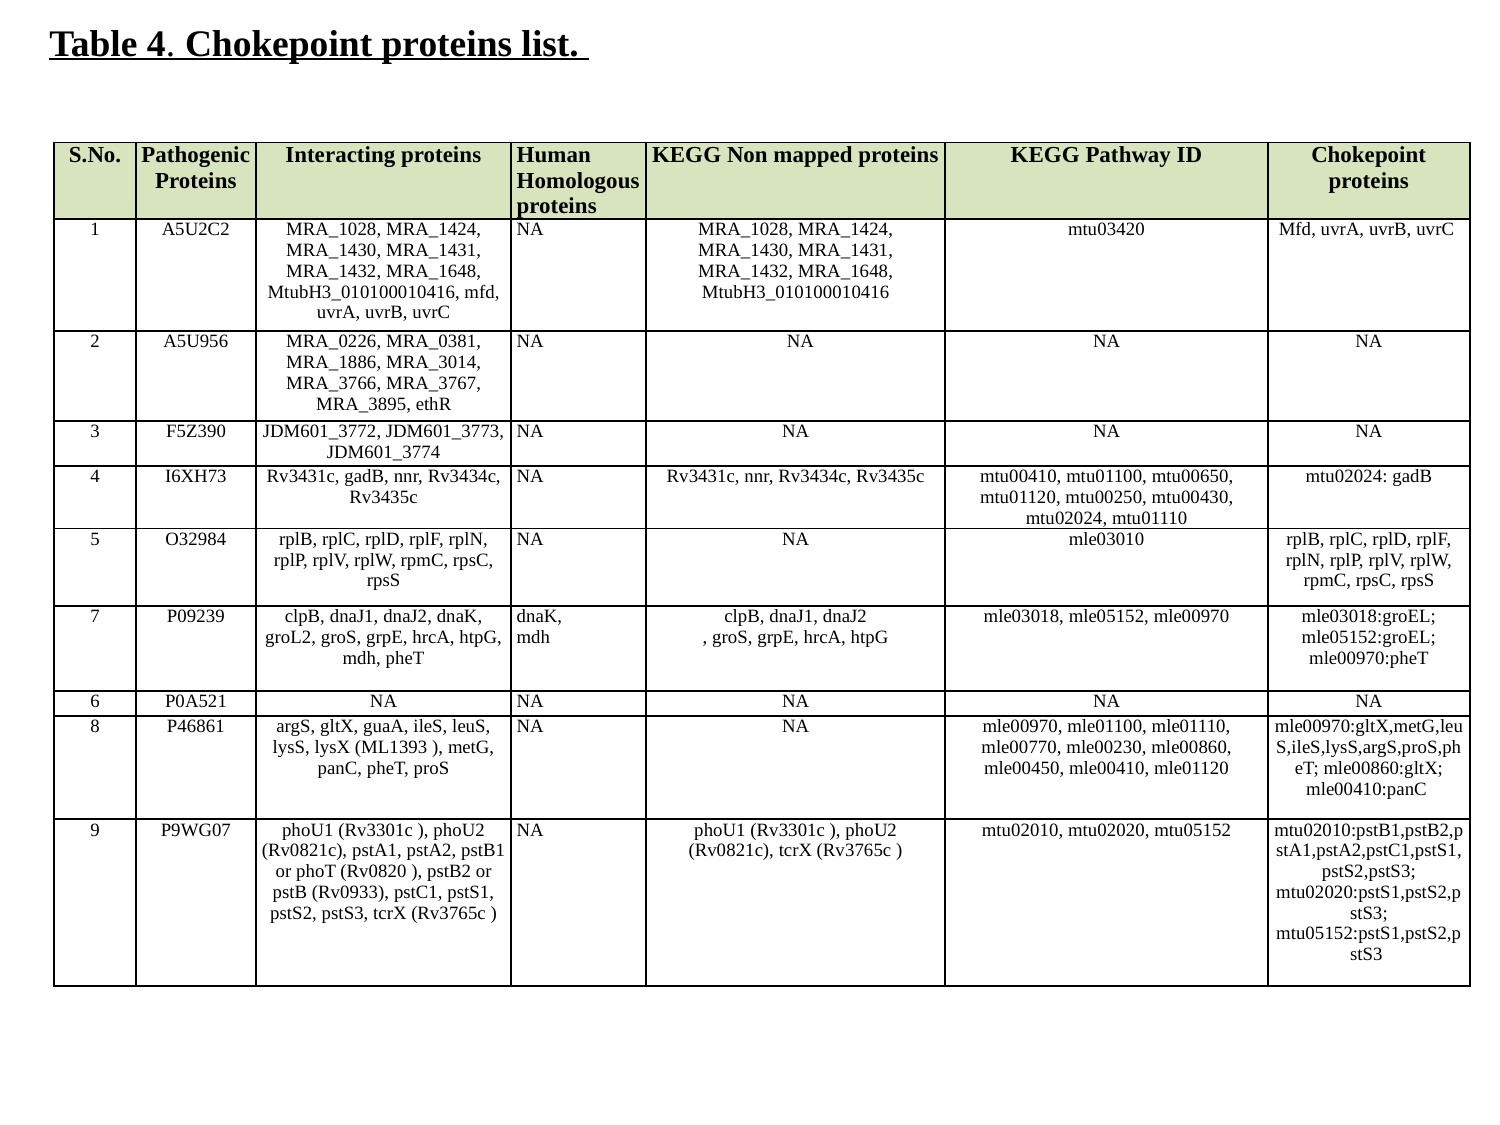

Table 4. Chokepoint proteins list.
| S.No. | Pathogenic Proteins | Interacting proteins | Human Homologous proteins | KEGG Non mapped proteins | KEGG Pathway ID | Chokepoint proteins |
| --- | --- | --- | --- | --- | --- | --- |
| 1 | A5U2C2 | MRA\_1028, MRA\_1424, MRA\_1430, MRA\_1431, MRA\_1432, MRA\_1648, MtubH3\_010100010416, mfd, uvrA, uvrB, uvrC | NA | MRA\_1028, MRA\_1424, MRA\_1430, MRA\_1431, MRA\_1432, MRA\_1648, MtubH3\_010100010416 | mtu03420 | Mfd, uvrA, uvrB, uvrC |
| 2 | A5U956 | MRA\_0226, MRA\_0381, MRA\_1886, MRA\_3014, MRA\_3766, MRA\_3767, MRA\_3895, ethR | NA | NA | NA | NA |
| 3 | F5Z390 | JDM601\_3772, JDM601\_3773, JDM601\_3774 | NA | NA | NA | NA |
| 4 | I6XH73 | Rv3431c, gadB, nnr, Rv3434c, Rv3435c | NA | Rv3431c, nnr, Rv3434c, Rv3435c | mtu00410, mtu01100, mtu00650, mtu01120, mtu00250, mtu00430, mtu02024, mtu01110 | mtu02024: gadB |
| 5 | O32984 | rplB, rplC, rplD, rplF, rplN, rplP, rplV, rplW, rpmC, rpsC, rpsS | NA | NA | mle03010 | rplB, rplC, rplD, rplF, rplN, rplP, rplV, rplW, rpmC, rpsC, rpsS |
| 7 | P09239 | clpB, dnaJ1, dnaJ2, dnaK, groL2, groS, grpE, hrcA, htpG, mdh, pheT | dnaK, mdh | clpB, dnaJ1, dnaJ2 , groS, grpE, hrcA, htpG | mle03018, mle05152, mle00970 | mle03018:groEL; mle05152:groEL; mle00970:pheT |
| 6 | P0A521 | NA | NA | NA | NA | NA |
| 8 | P46861 | argS, gltX, guaA, ileS, leuS, lysS, lysX (ML1393 ), metG, panC, pheT, proS | NA | NA | mle00970, mle01100, mle01110, mle00770, mle00230, mle00860, mle00450, mle00410, mle01120 | mle00970:gltX,metG,leuS,ileS,lysS,argS,proS,pheT; mle00860:gltX; mle00410:panC |
| 9 | P9WG07 | phoU1 (Rv3301c ), phoU2 (Rv0821c), pstA1, pstA2, pstB1 or phoT (Rv0820 ), pstB2 or pstB (Rv0933), pstC1, pstS1, pstS2, pstS3, tcrX (Rv3765c ) | NA | phoU1 (Rv3301c ), phoU2 (Rv0821c), tcrX (Rv3765c ) | mtu02010, mtu02020, mtu05152 | mtu02010:pstB1,pstB2,pstA1,pstA2,pstC1,pstS1,pstS2,pstS3; mtu02020:pstS1,pstS2,pstS3; mtu05152:pstS1,pstS2,pstS3 |